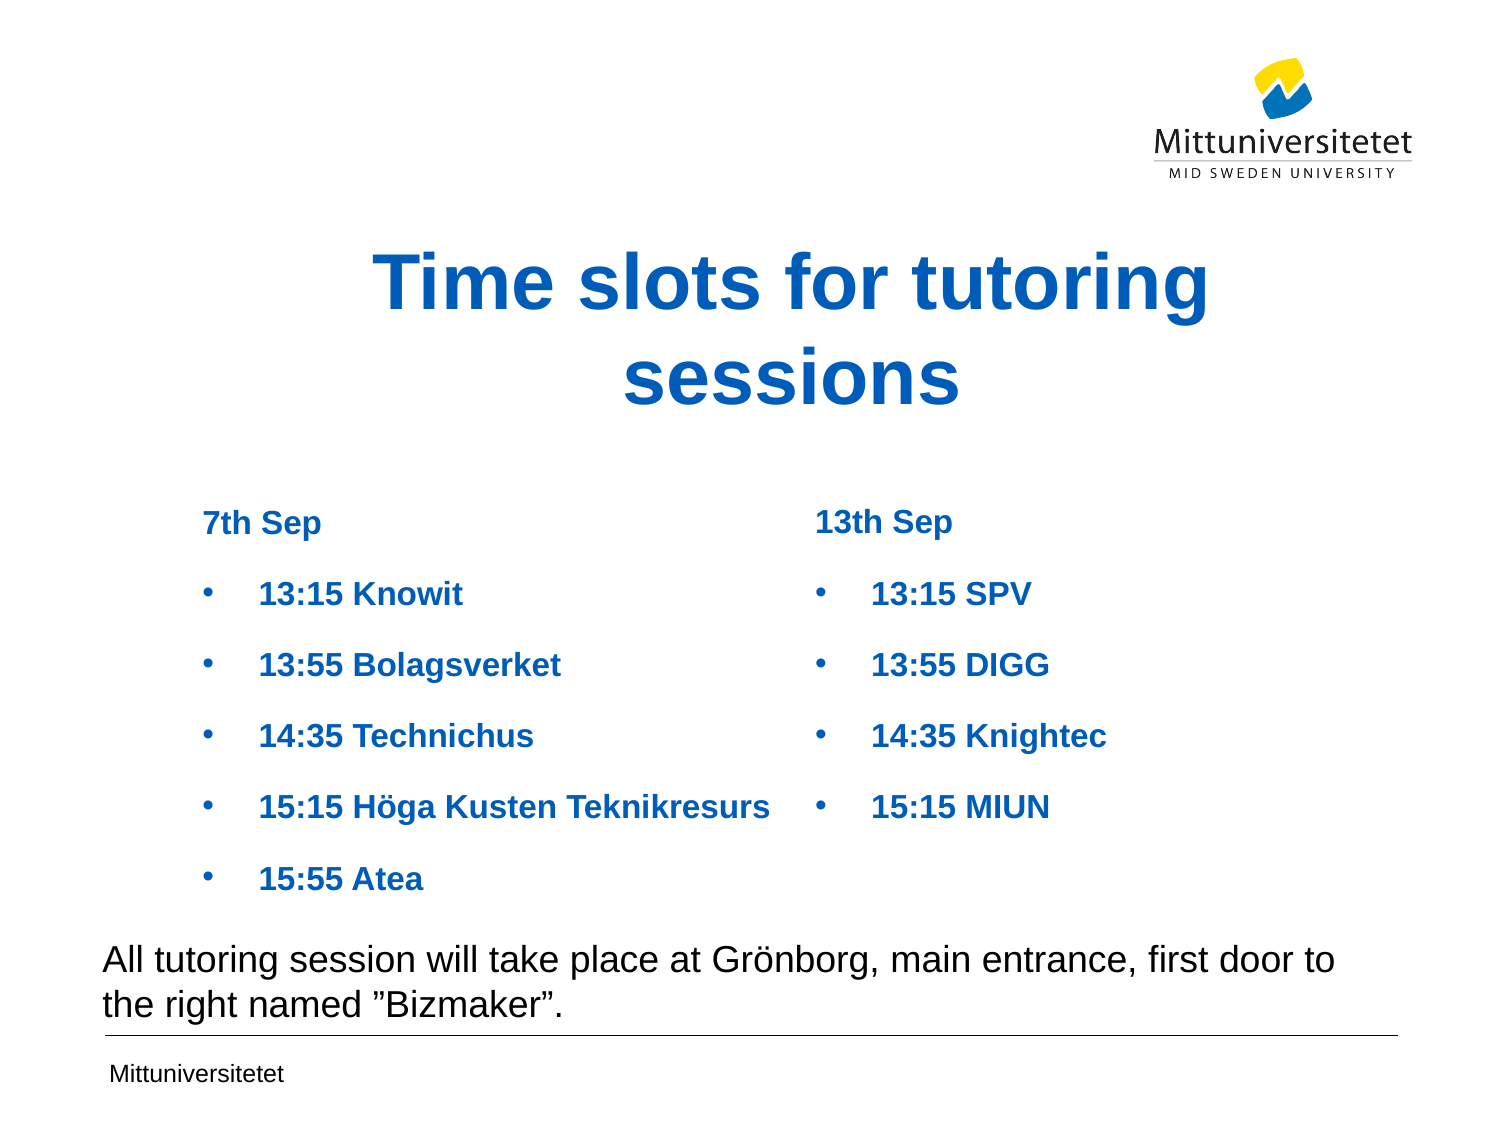

# Time slots for tutoring sessions
7th Sep
13:15 Knowit
13:55 Bolagsverket
14:35 Technichus
15:15 Höga Kusten Teknikresurs
15:55 Atea

13th Sep
13:15 SPV
13:55 DIGG
14:35 Knightec
15:15 MIUN

All tutoring session will take place at Grönborg, main entrance, first door to the right named ”Bizmaker”.